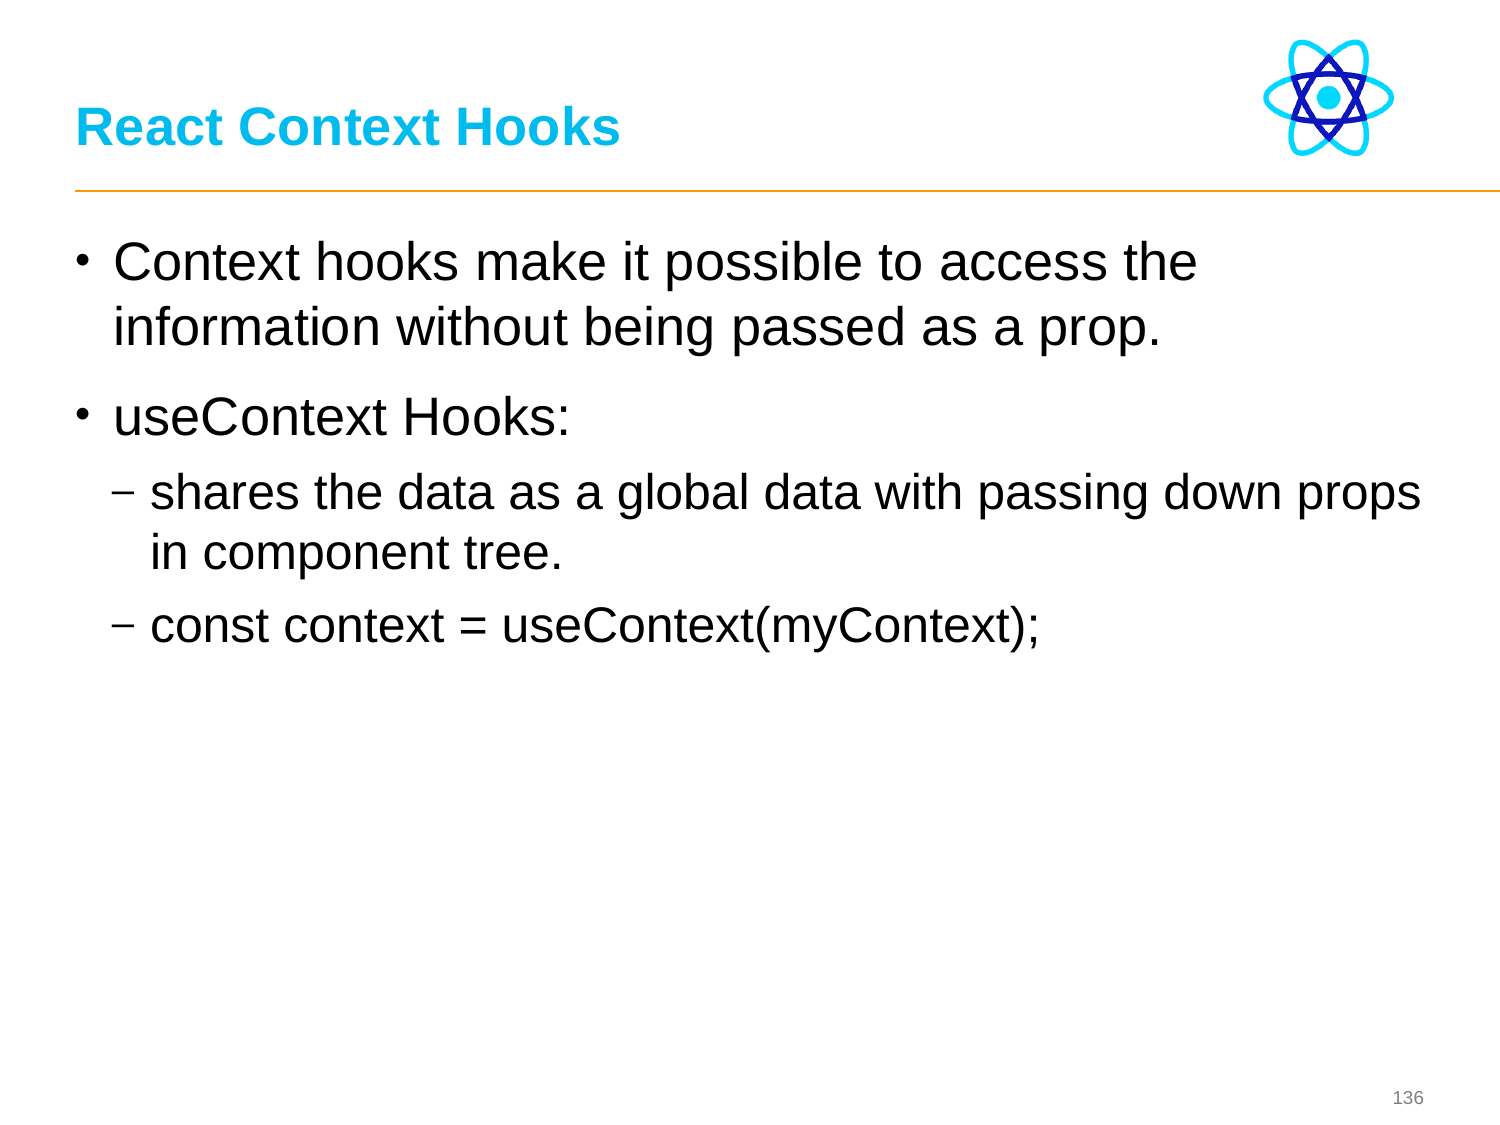

# React Context Hooks
Context hooks make it possible to access the information without being passed as a prop.
useContext Hooks:
shares the data as a global data with passing down props in component tree.
const context = useContext(myContext);